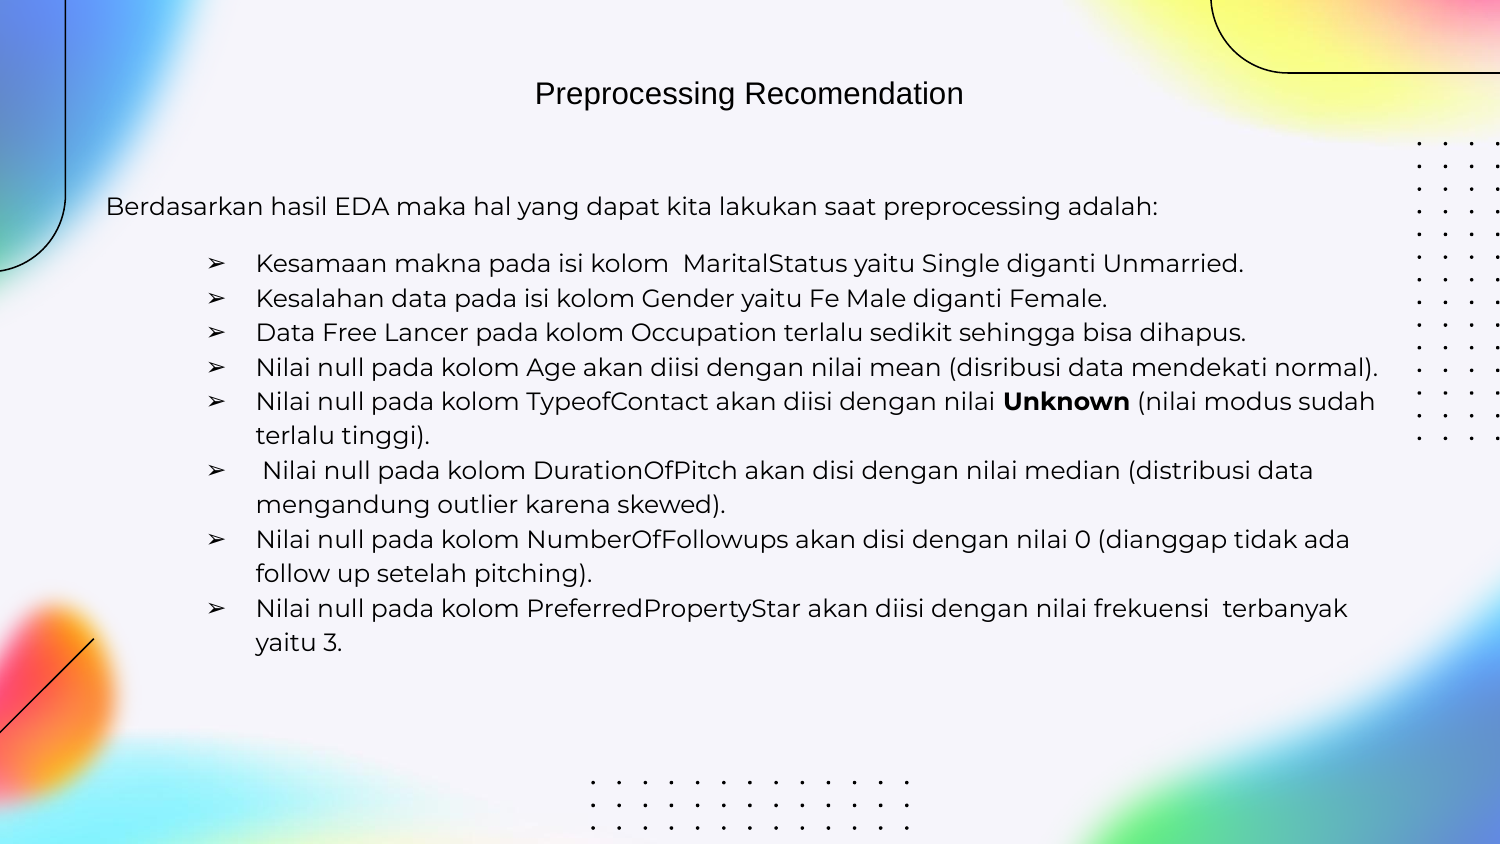

Preprocessing Recomendation
Berdasarkan hasil EDA maka hal yang dapat kita lakukan saat preprocessing adalah:
Kesamaan makna pada isi kolom  MaritalStatus yaitu Single diganti Unmarried.
Kesalahan data pada isi kolom Gender yaitu Fe Male diganti Female.
Data Free Lancer pada kolom Occupation terlalu sedikit sehingga bisa dihapus.
Nilai null pada kolom Age akan diisi dengan nilai mean (disribusi data mendekati normal).
Nilai null pada kolom TypeofContact akan diisi dengan nilai Unknown (nilai modus sudah terlalu tinggi).
 Nilai null pada kolom DurationOfPitch akan disi dengan nilai median (distribusi data mengandung outlier karena skewed).
Nilai null pada kolom NumberOfFollowups akan disi dengan nilai 0 (dianggap tidak ada follow up setelah pitching).
Nilai null pada kolom PreferredPropertyStar akan diisi dengan nilai frekuensi  terbanyak yaitu 3.